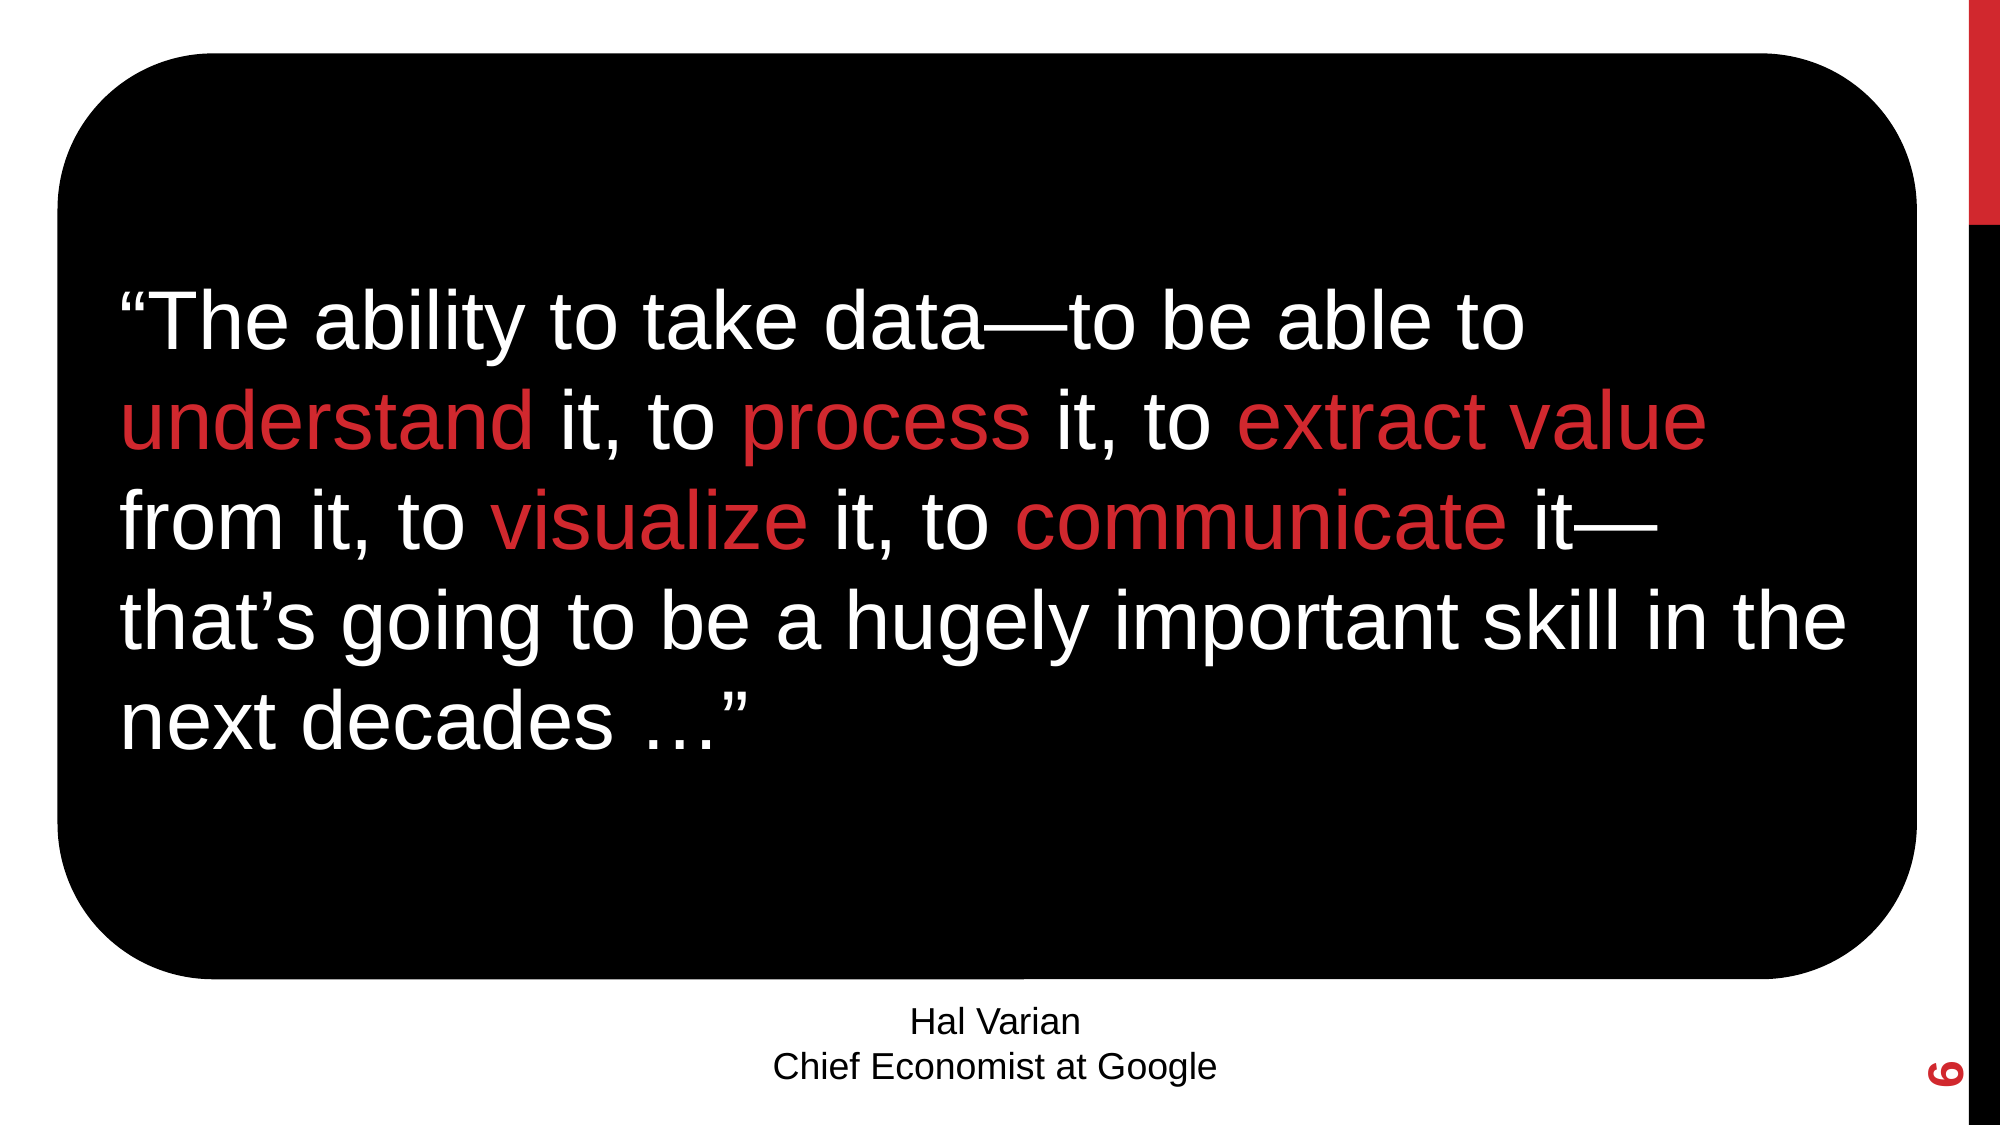

“The ability to take data—to be able to understand it, to process it, to extract value from it, to visualize it, to communicate it—that’s going to be a hugely important skill in the next decades …”
6
Hal Varian
Chief Economist at Google